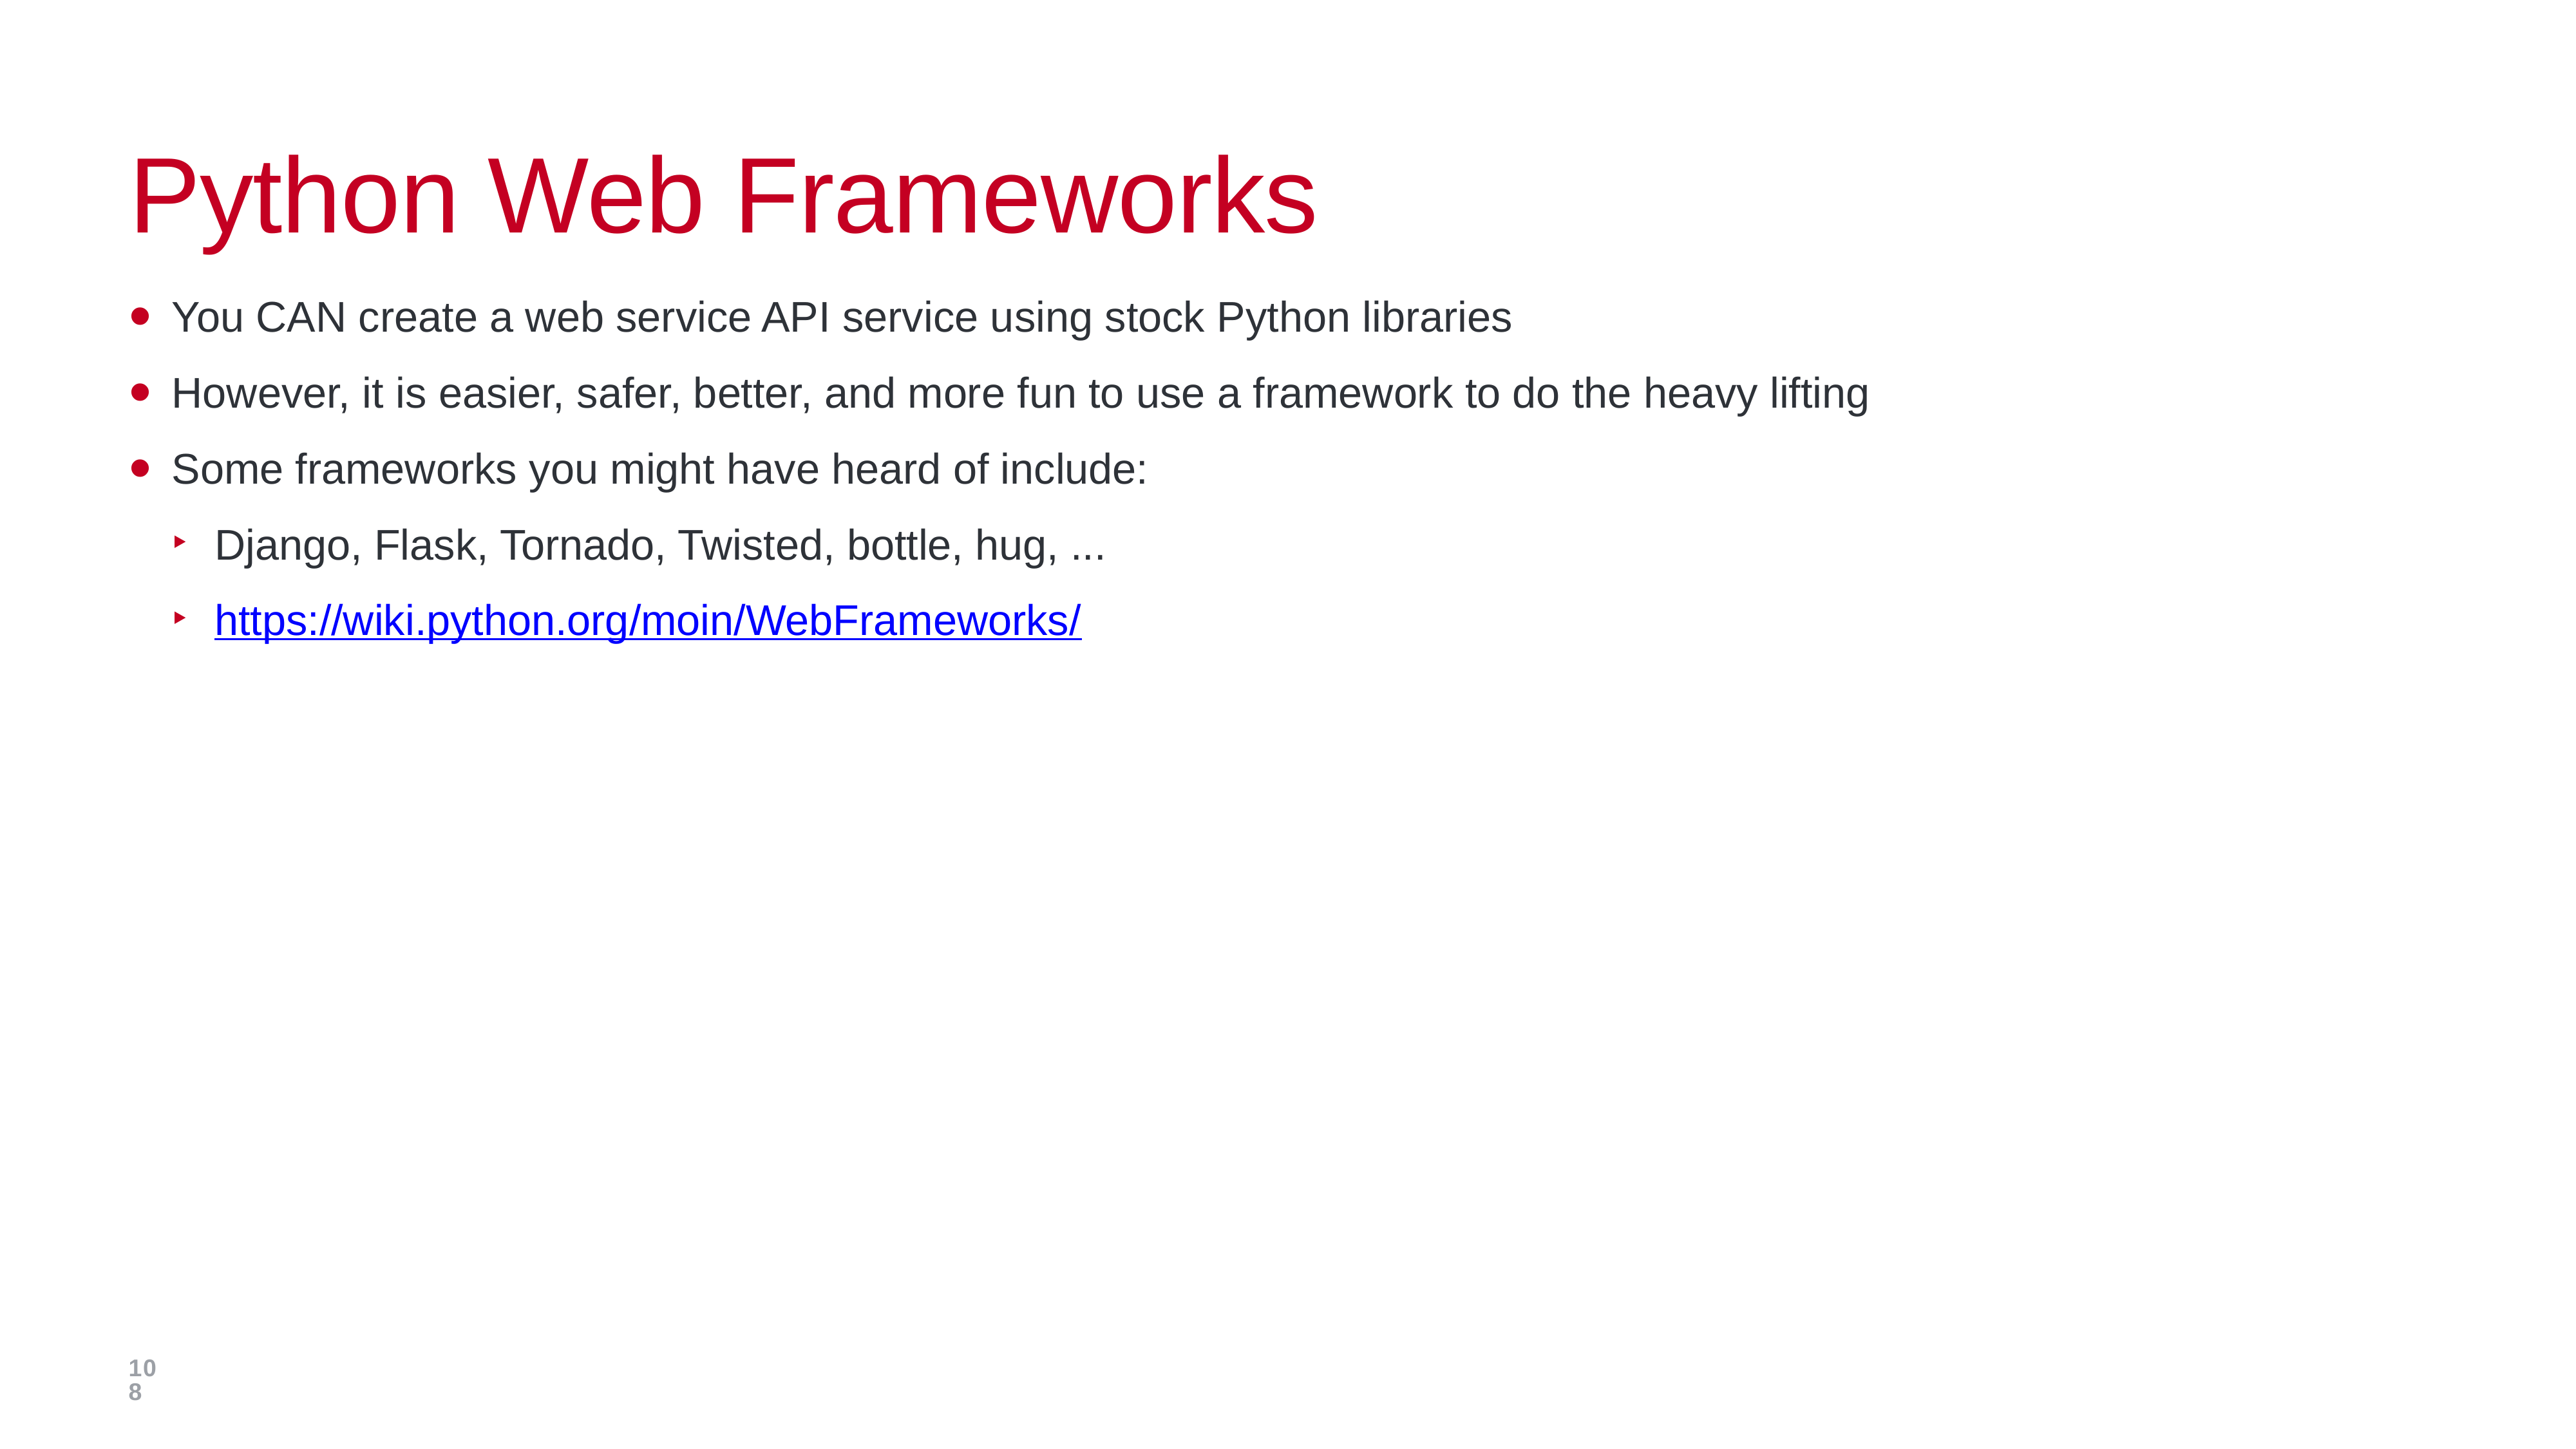

# Python Web Frameworks
You CAN create a web service API service using stock Python libraries
However, it is easier, safer, better, and more fun to use a framework to do the heavy lifting
Some frameworks you might have heard of include:
Django, Flask, Tornado, Twisted, bottle, hug, ...
https://wiki.python.org/moin/WebFrameworks/

108